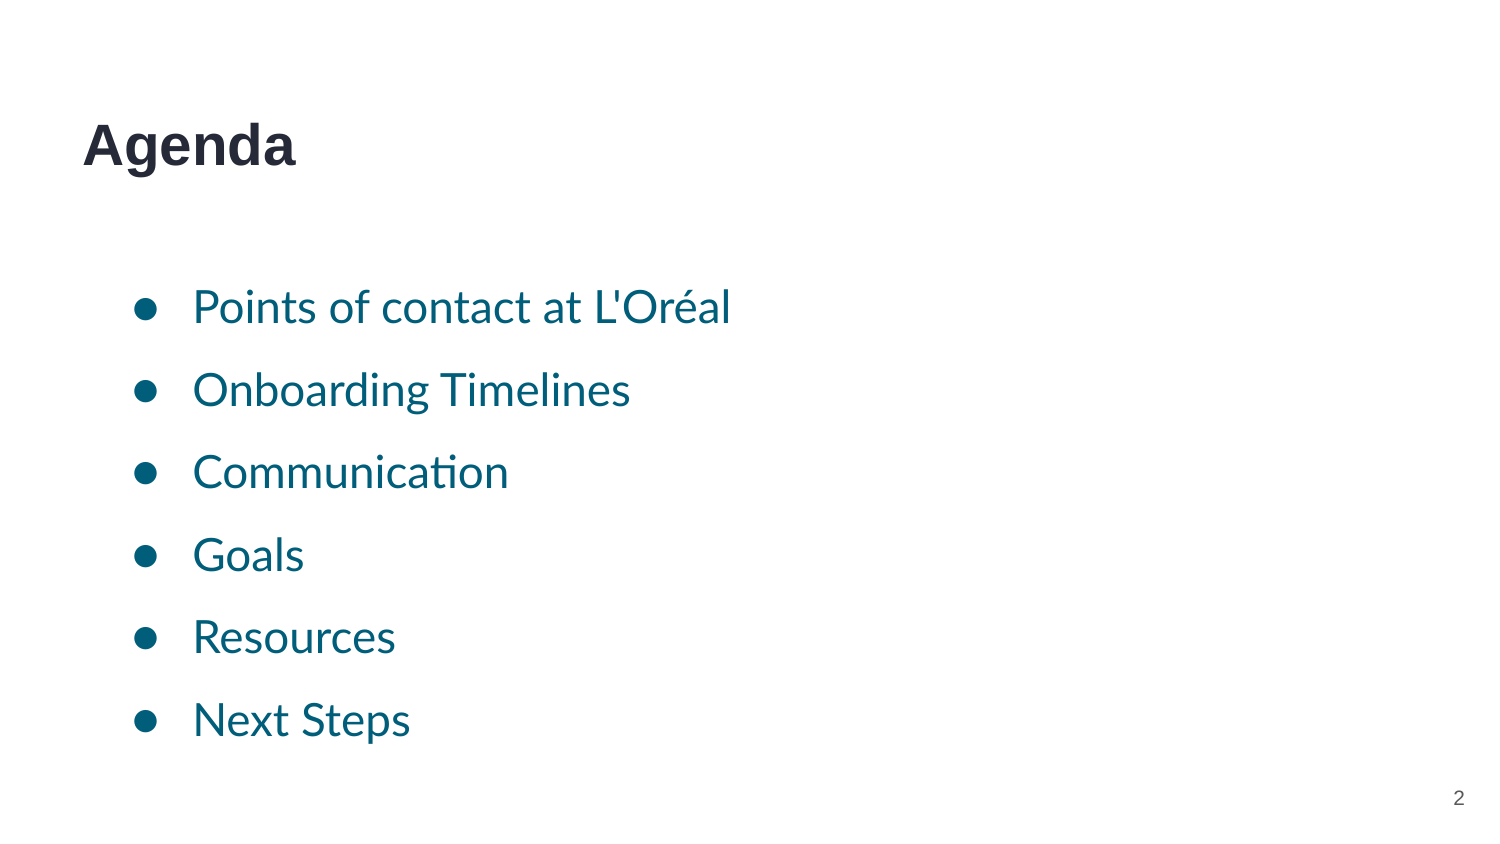

Agenda
Points of contact at L'Oréal
Onboarding Timelines
Communication
Goals
Resources
Next Steps
2